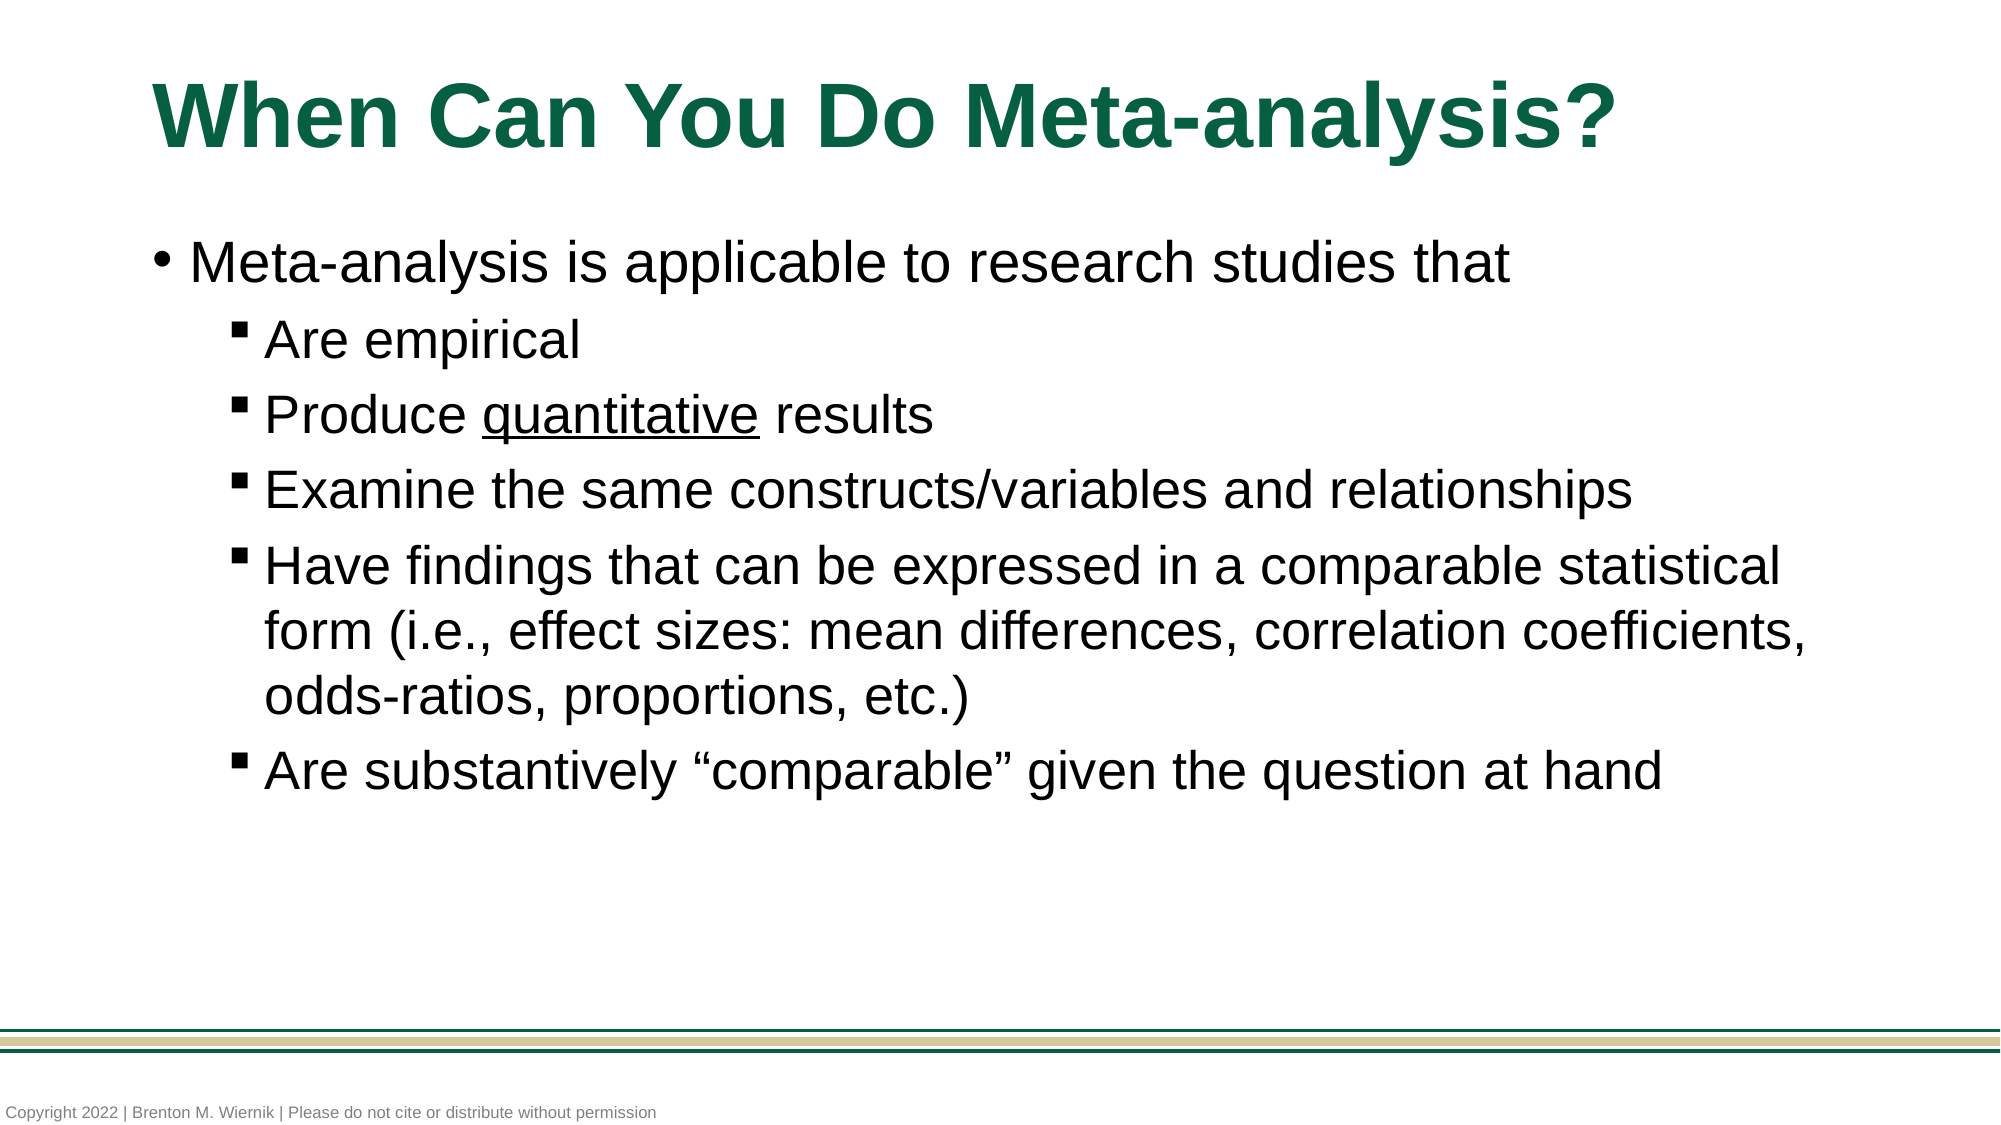

# When Can You Do Meta-analysis?
Meta-analysis is applicable to research studies that
Are empirical
Produce quantitative results
Examine the same constructs/variables and relationships
Have findings that can be expressed in a comparable statistical form (i.e., effect sizes: mean differences, correlation coefficients, odds-ratios, proportions, etc.)
Are substantively “comparable” given the question at hand